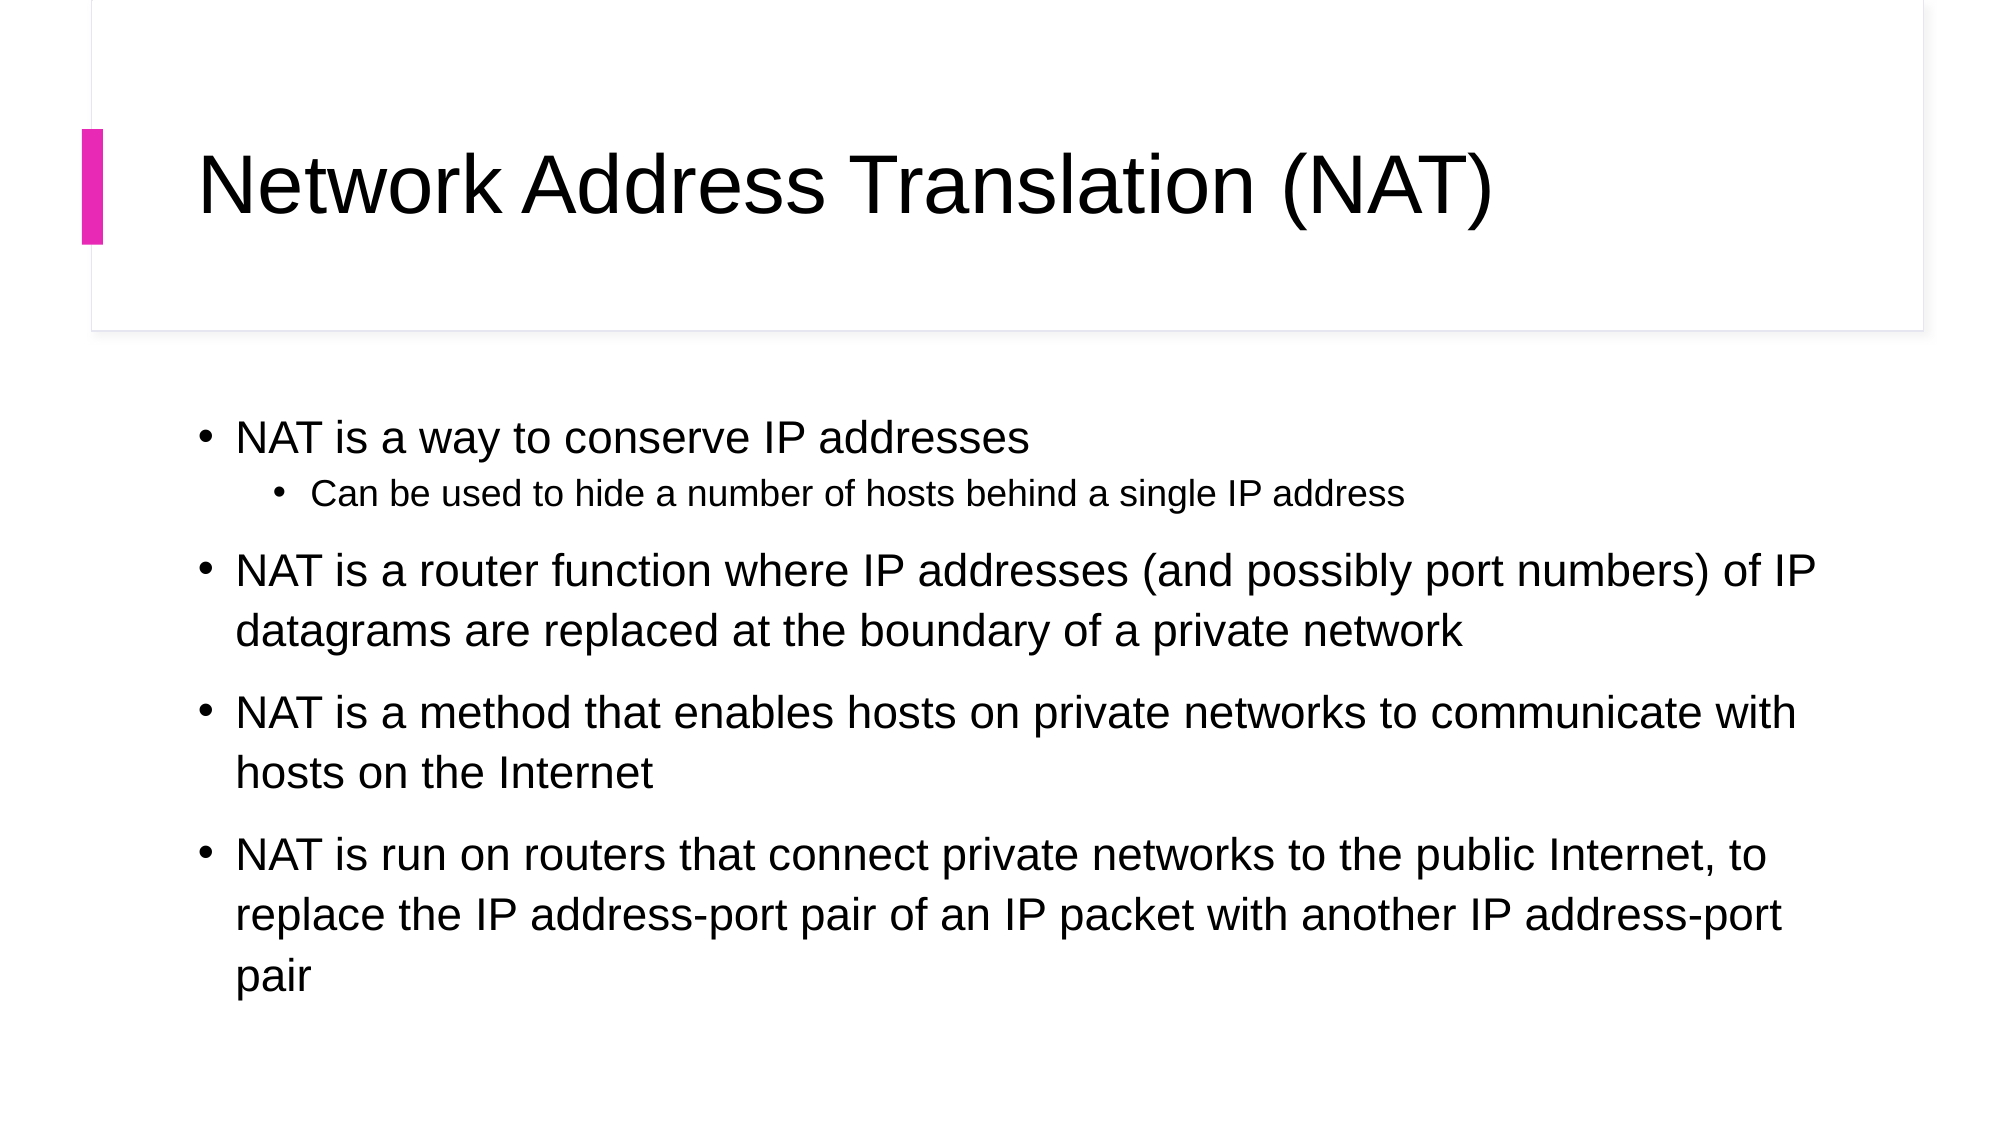

# Network Address Translation (NAT)
NAT is a way to conserve IP addresses
Can be used to hide a number of hosts behind a single IP address
NAT is a router function where IP addresses (and possibly port numbers) of IP datagrams are replaced at the boundary of a private network
NAT is a method that enables hosts on private networks to communicate with hosts on the Internet
NAT is run on routers that connect private networks to the public Internet, to replace the IP address-port pair of an IP packet with another IP address-port pair